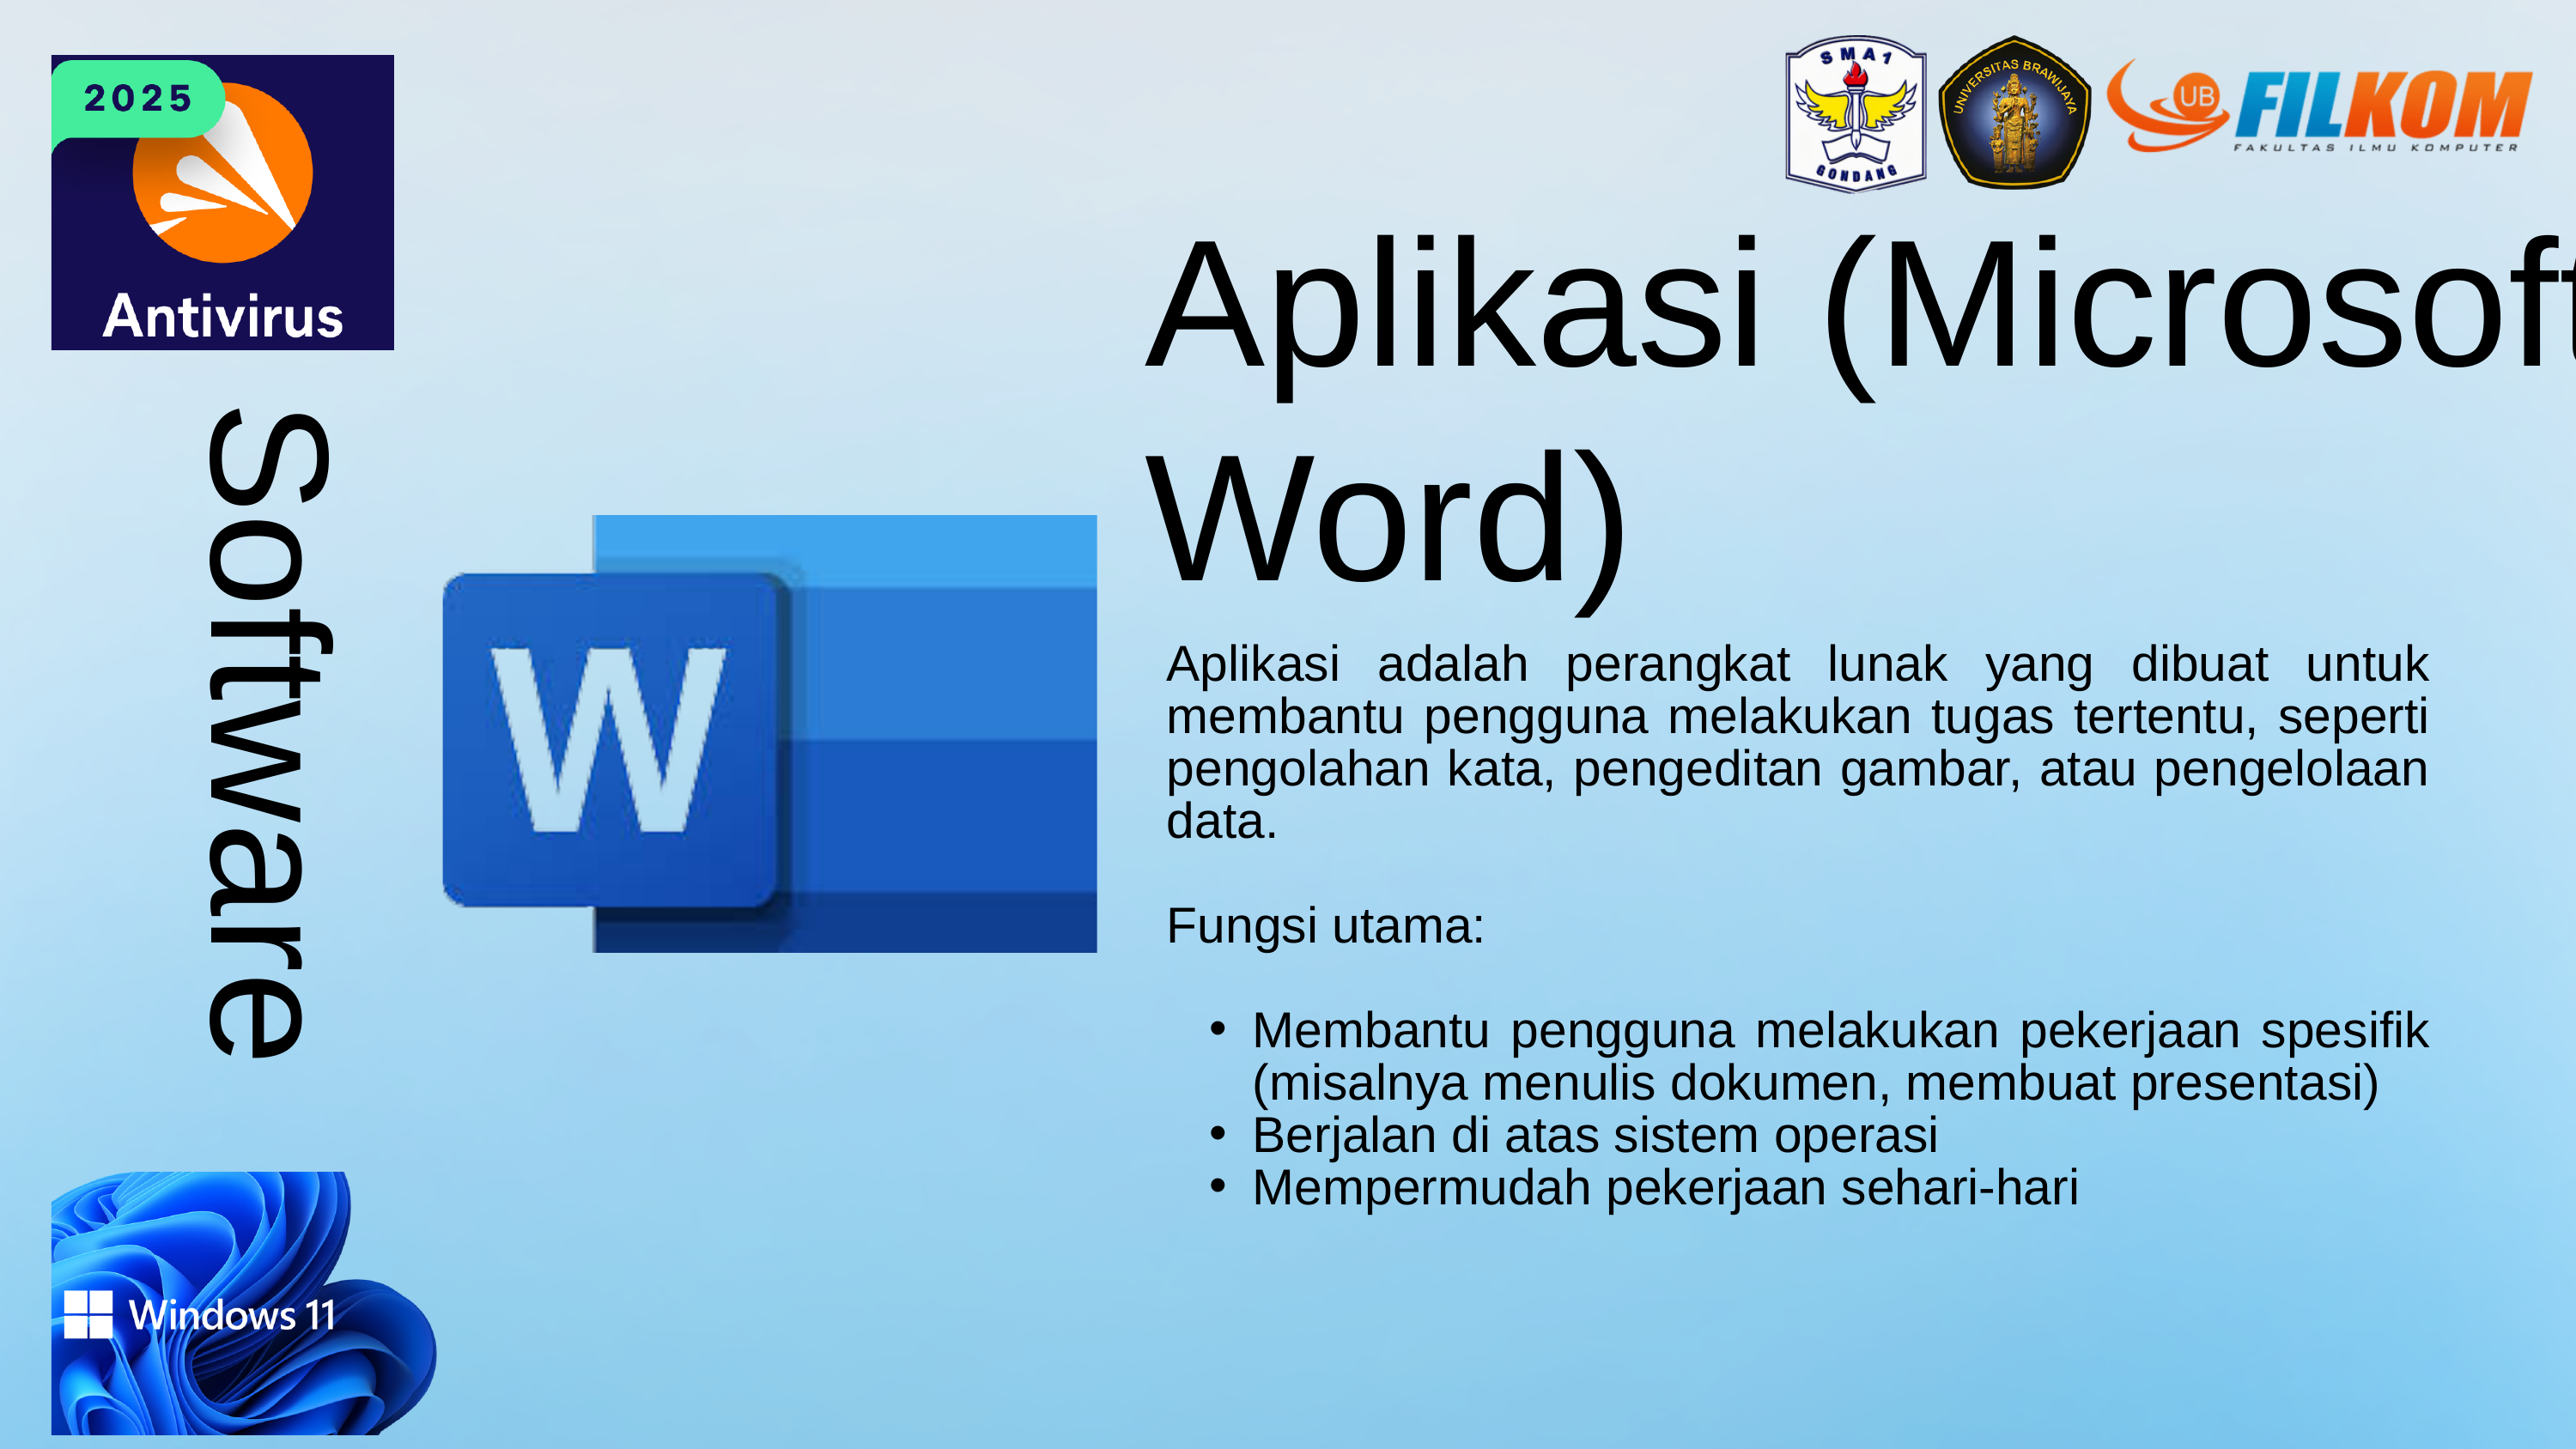

Aplikasi (Microsoft Word)

Software
Aplikasi adalah perangkat lunak yang dibuat untuk membantu pengguna melakukan tugas tertentu, seperti pengolahan kata, pengeditan gambar, atau pengelolaan data.

Fungsi utama:

Membantu pengguna melakukan pekerjaan spesifik (misalnya menulis dokumen, membuat presentasi)
Berjalan di atas sistem operasi
Mempermudah pekerjaan sehari-hari